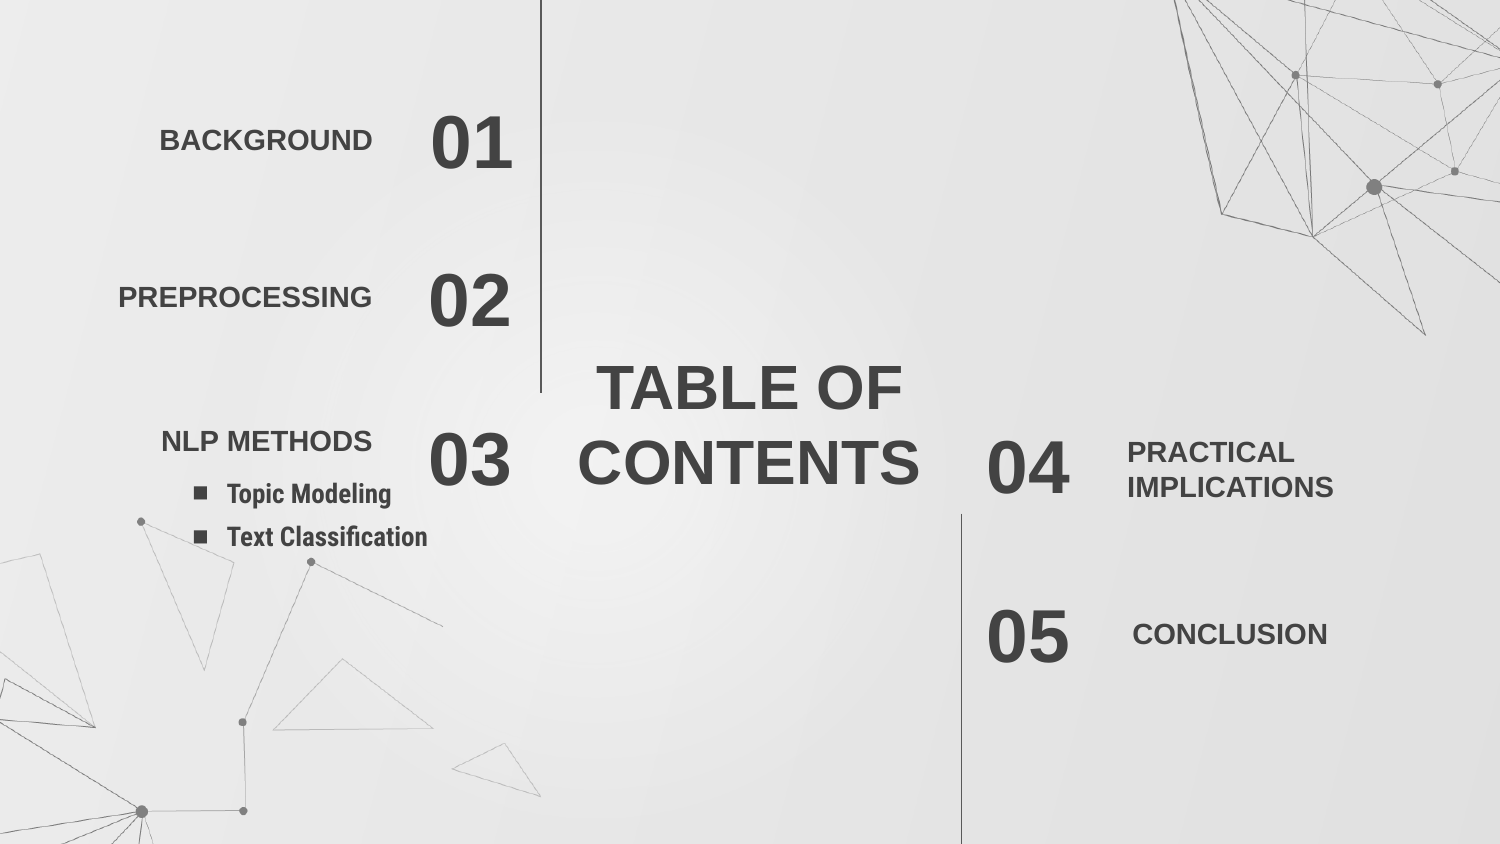

BACKGROUND
01
PREPROCESSING
02
# TABLE OF CONTENTS
NLP METHODS
03
04
PRACTICAL
IMPLICATIONS

Topic Modeling
Text Classification

05
CONCLUSION